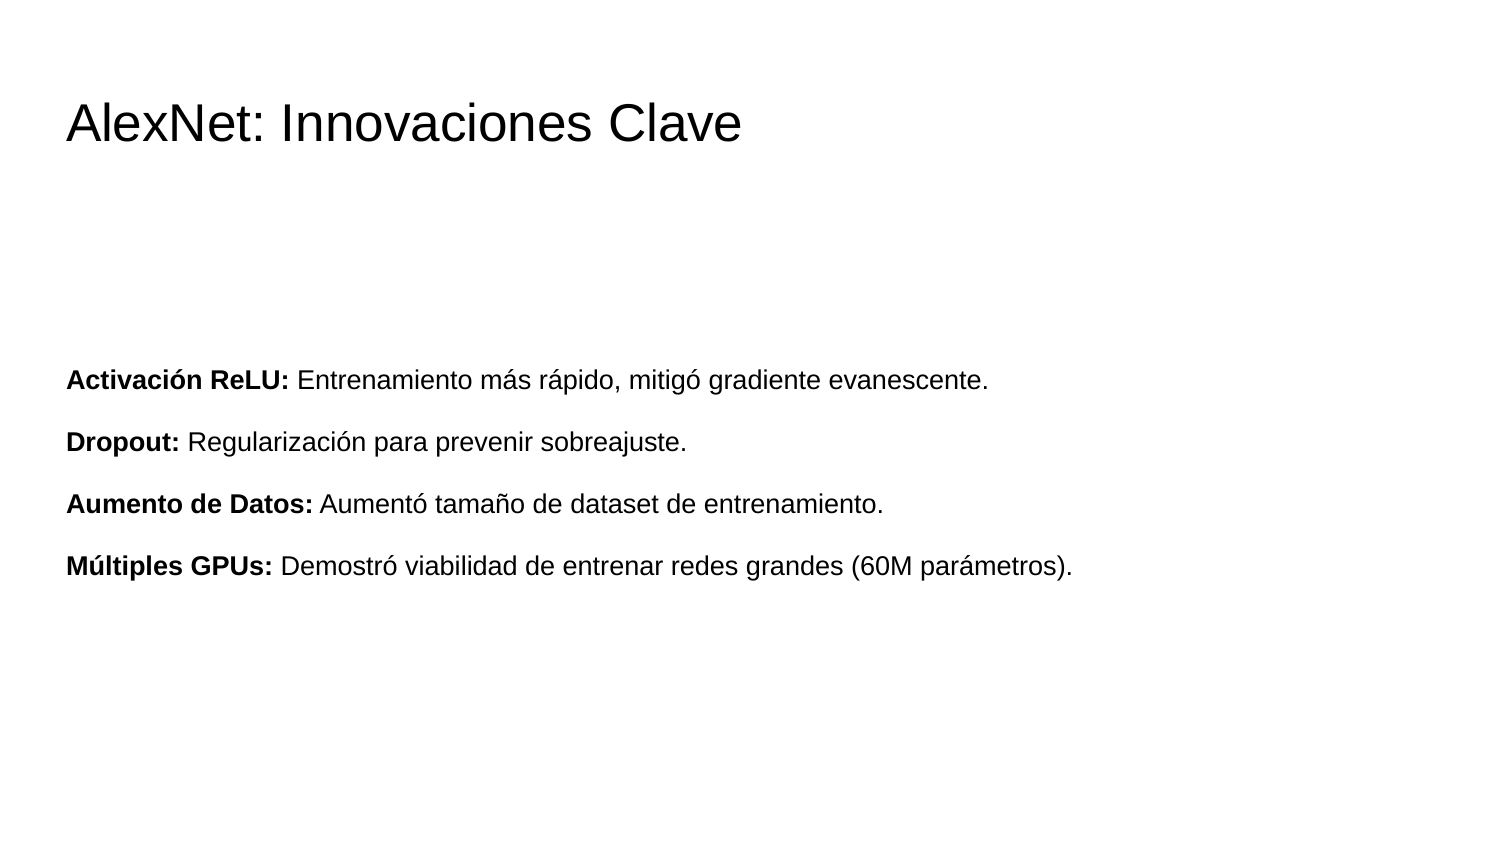

# AlexNet: Innovaciones Clave
Activación ReLU: Entrenamiento más rápido, mitigó gradiente evanescente.
Dropout: Regularización para prevenir sobreajuste.
Aumento de Datos: Aumentó tamaño de dataset de entrenamiento.
Múltiples GPUs: Demostró viabilidad de entrenar redes grandes (60M parámetros).